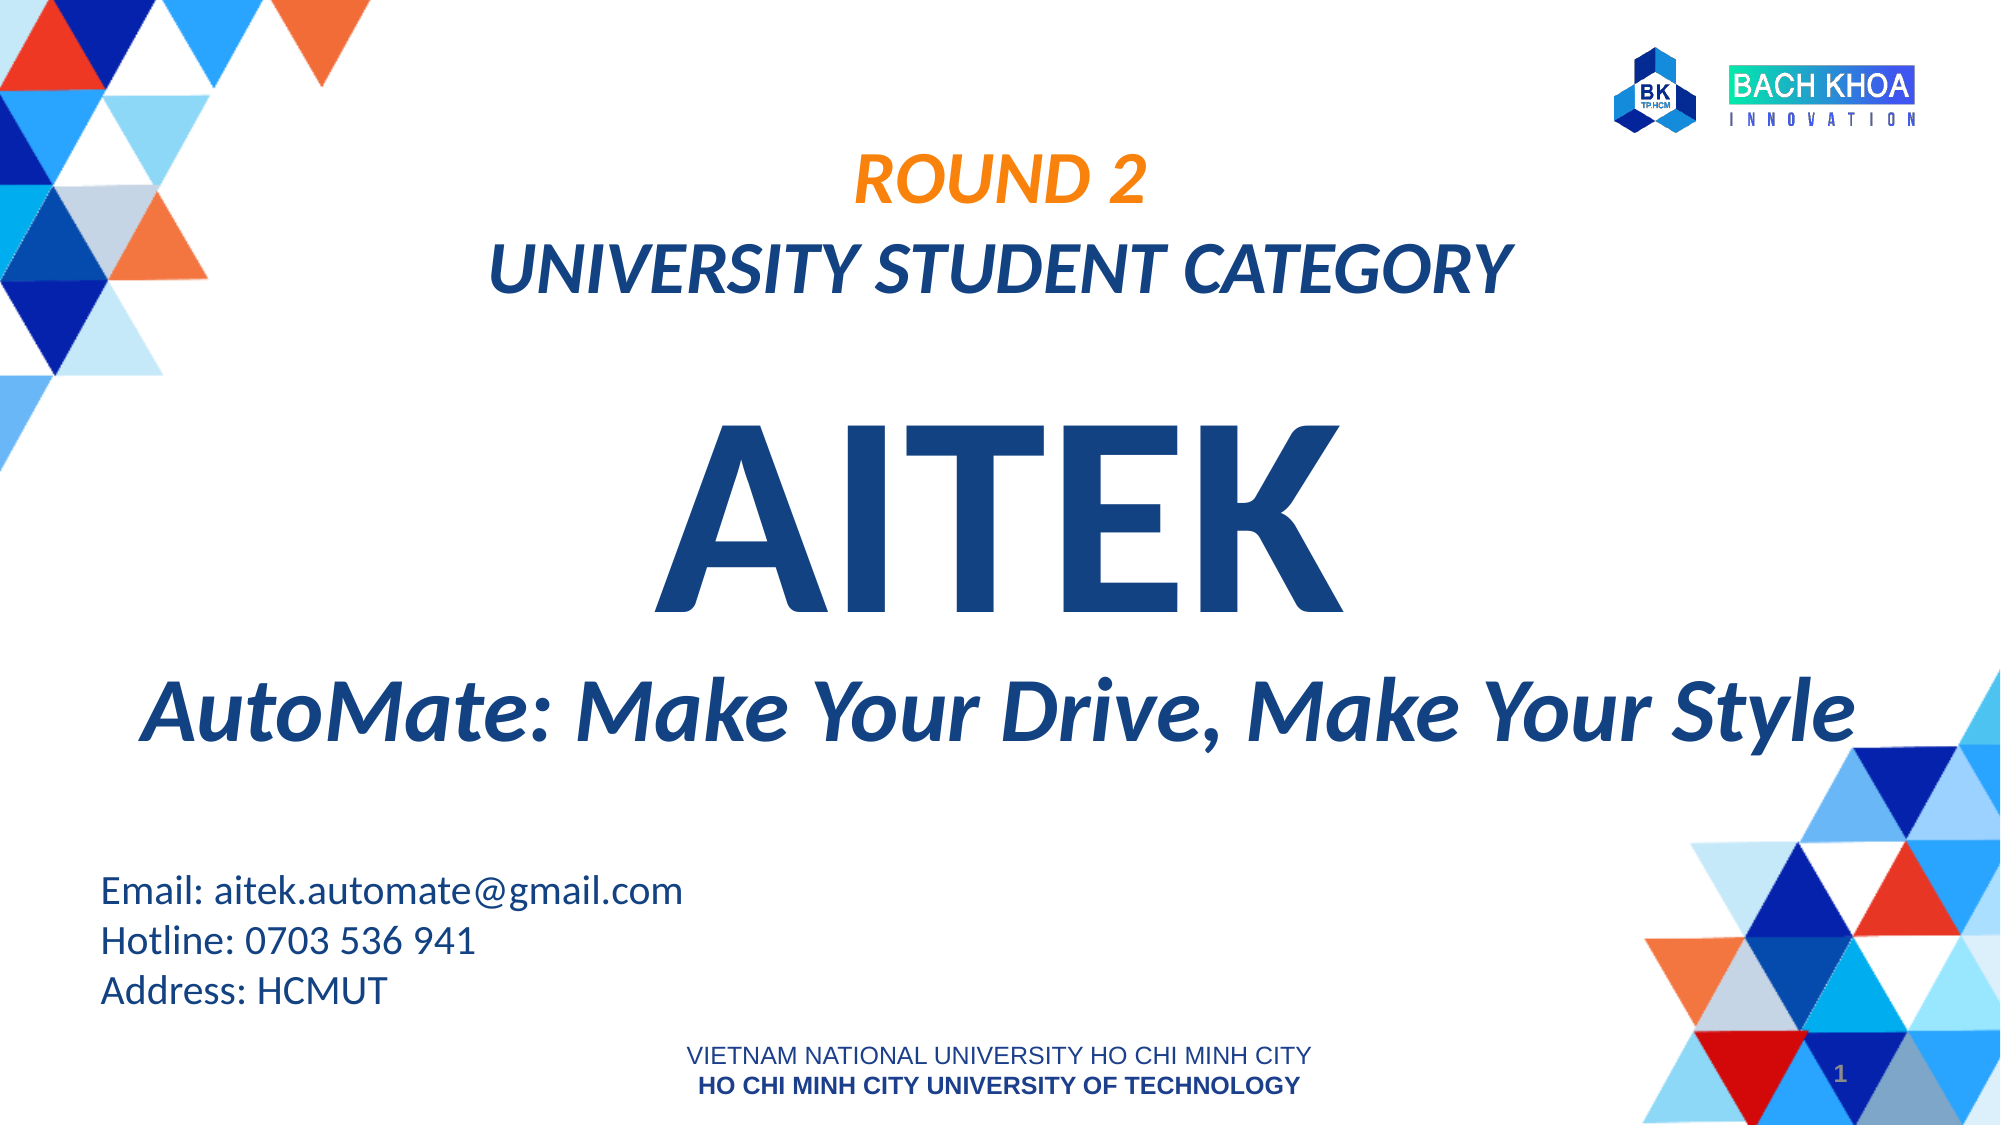

ROUND 2
UNIVERSITY STUDENT CATEGORY
AITEK
AutoMate: Make Your Drive, Make Your Style
Email: aitek.automate@gmail.com
Hotline: 0703 536 941
Address: HCMUT
1